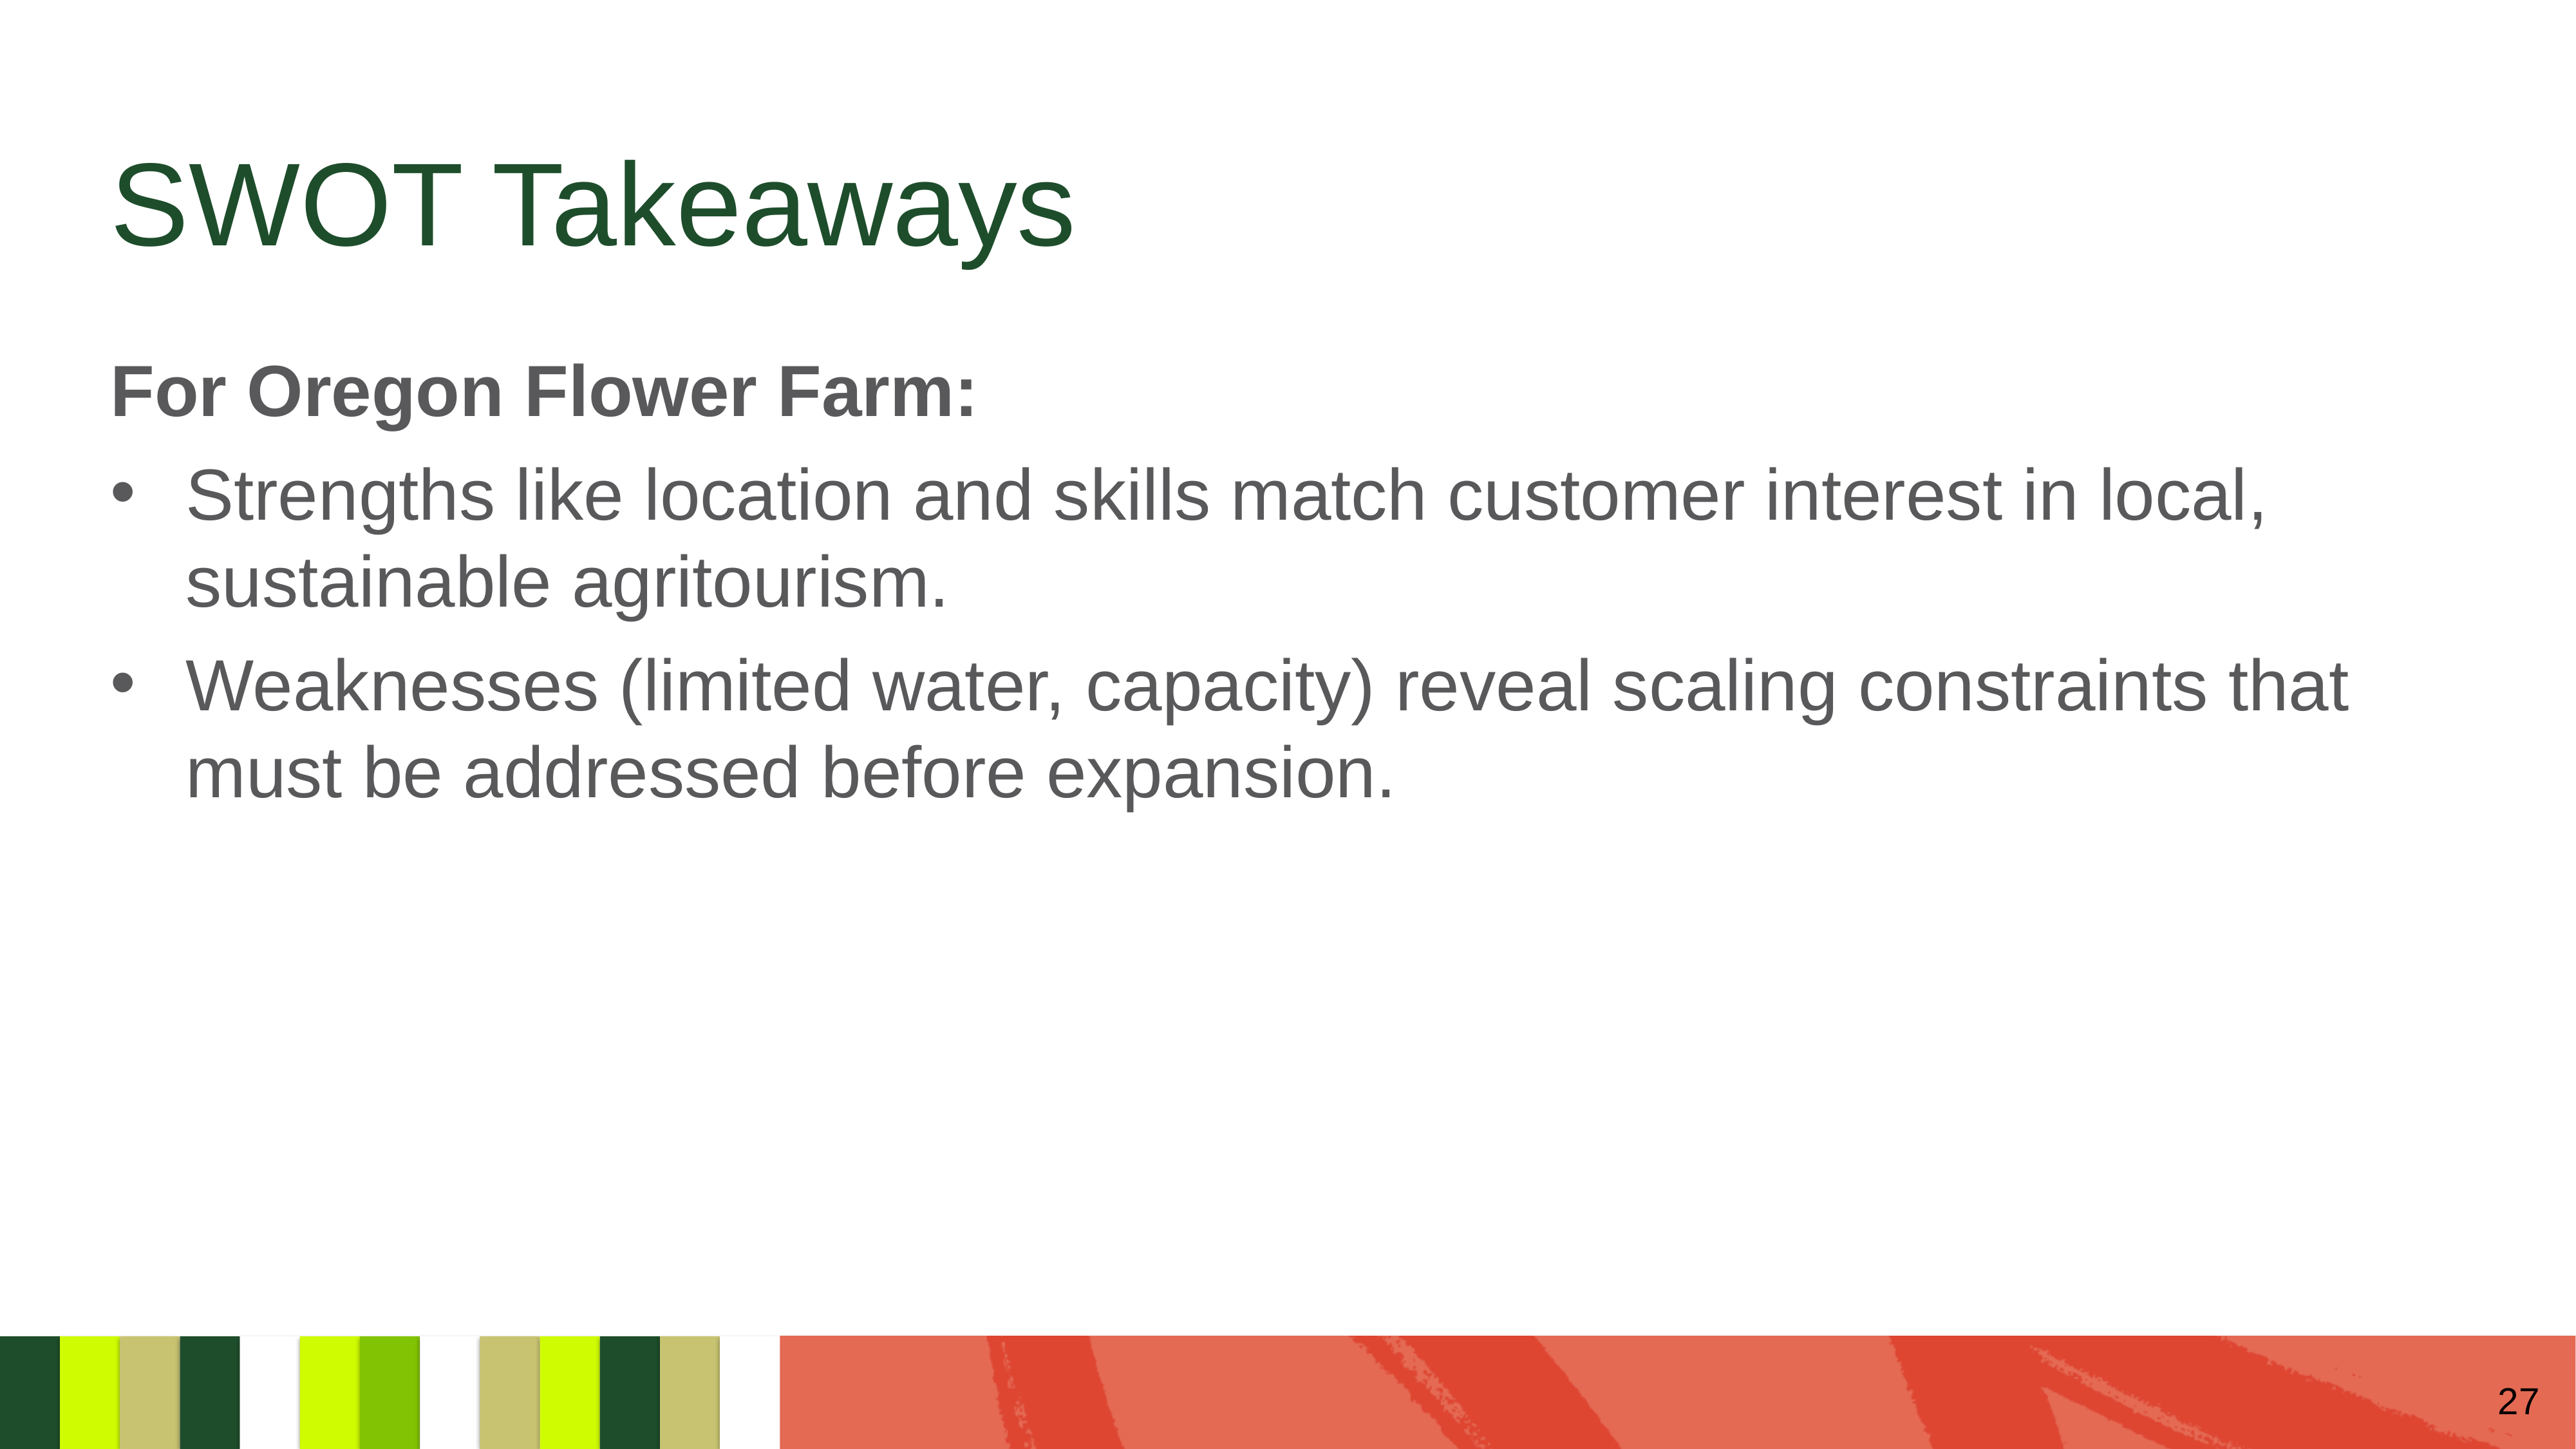

# SWOT Takeaways
For Oregon Flower Farm:
Strengths like location and skills match customer interest in local, sustainable agritourism.
Weaknesses (limited water, capacity) reveal scaling constraints that must be addressed before expansion.
27